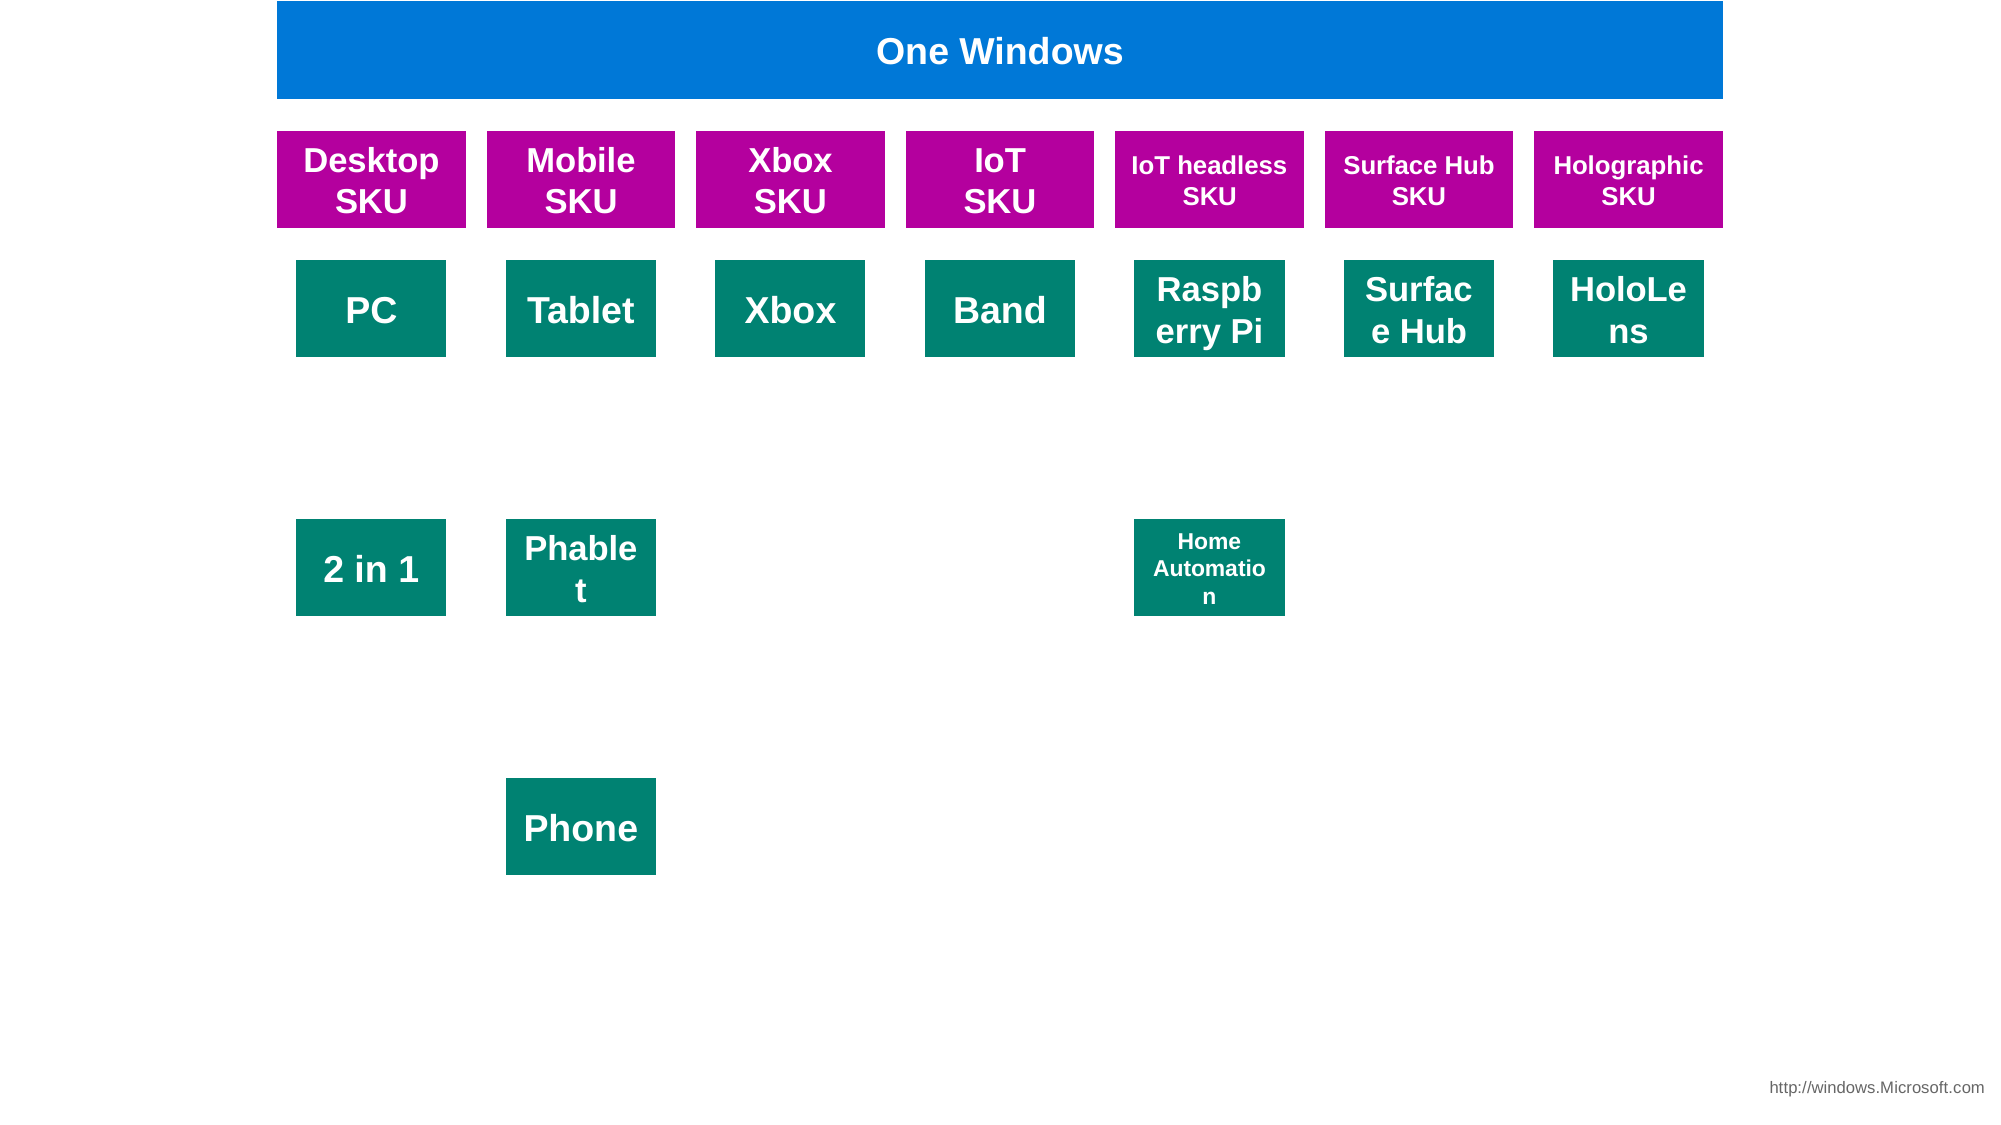

One Windows
Desktop
SKU
Mobile
SKU
Xbox
SKU
IoT
SKU
IoT headless
SKU
Surface Hub
SKU
Holographic
SKU
PC
2 in 1
Tablet
Phablet
Phone
Xbox
Band
Raspberry Pi
Surface Hub
HoloLens
Home Automation